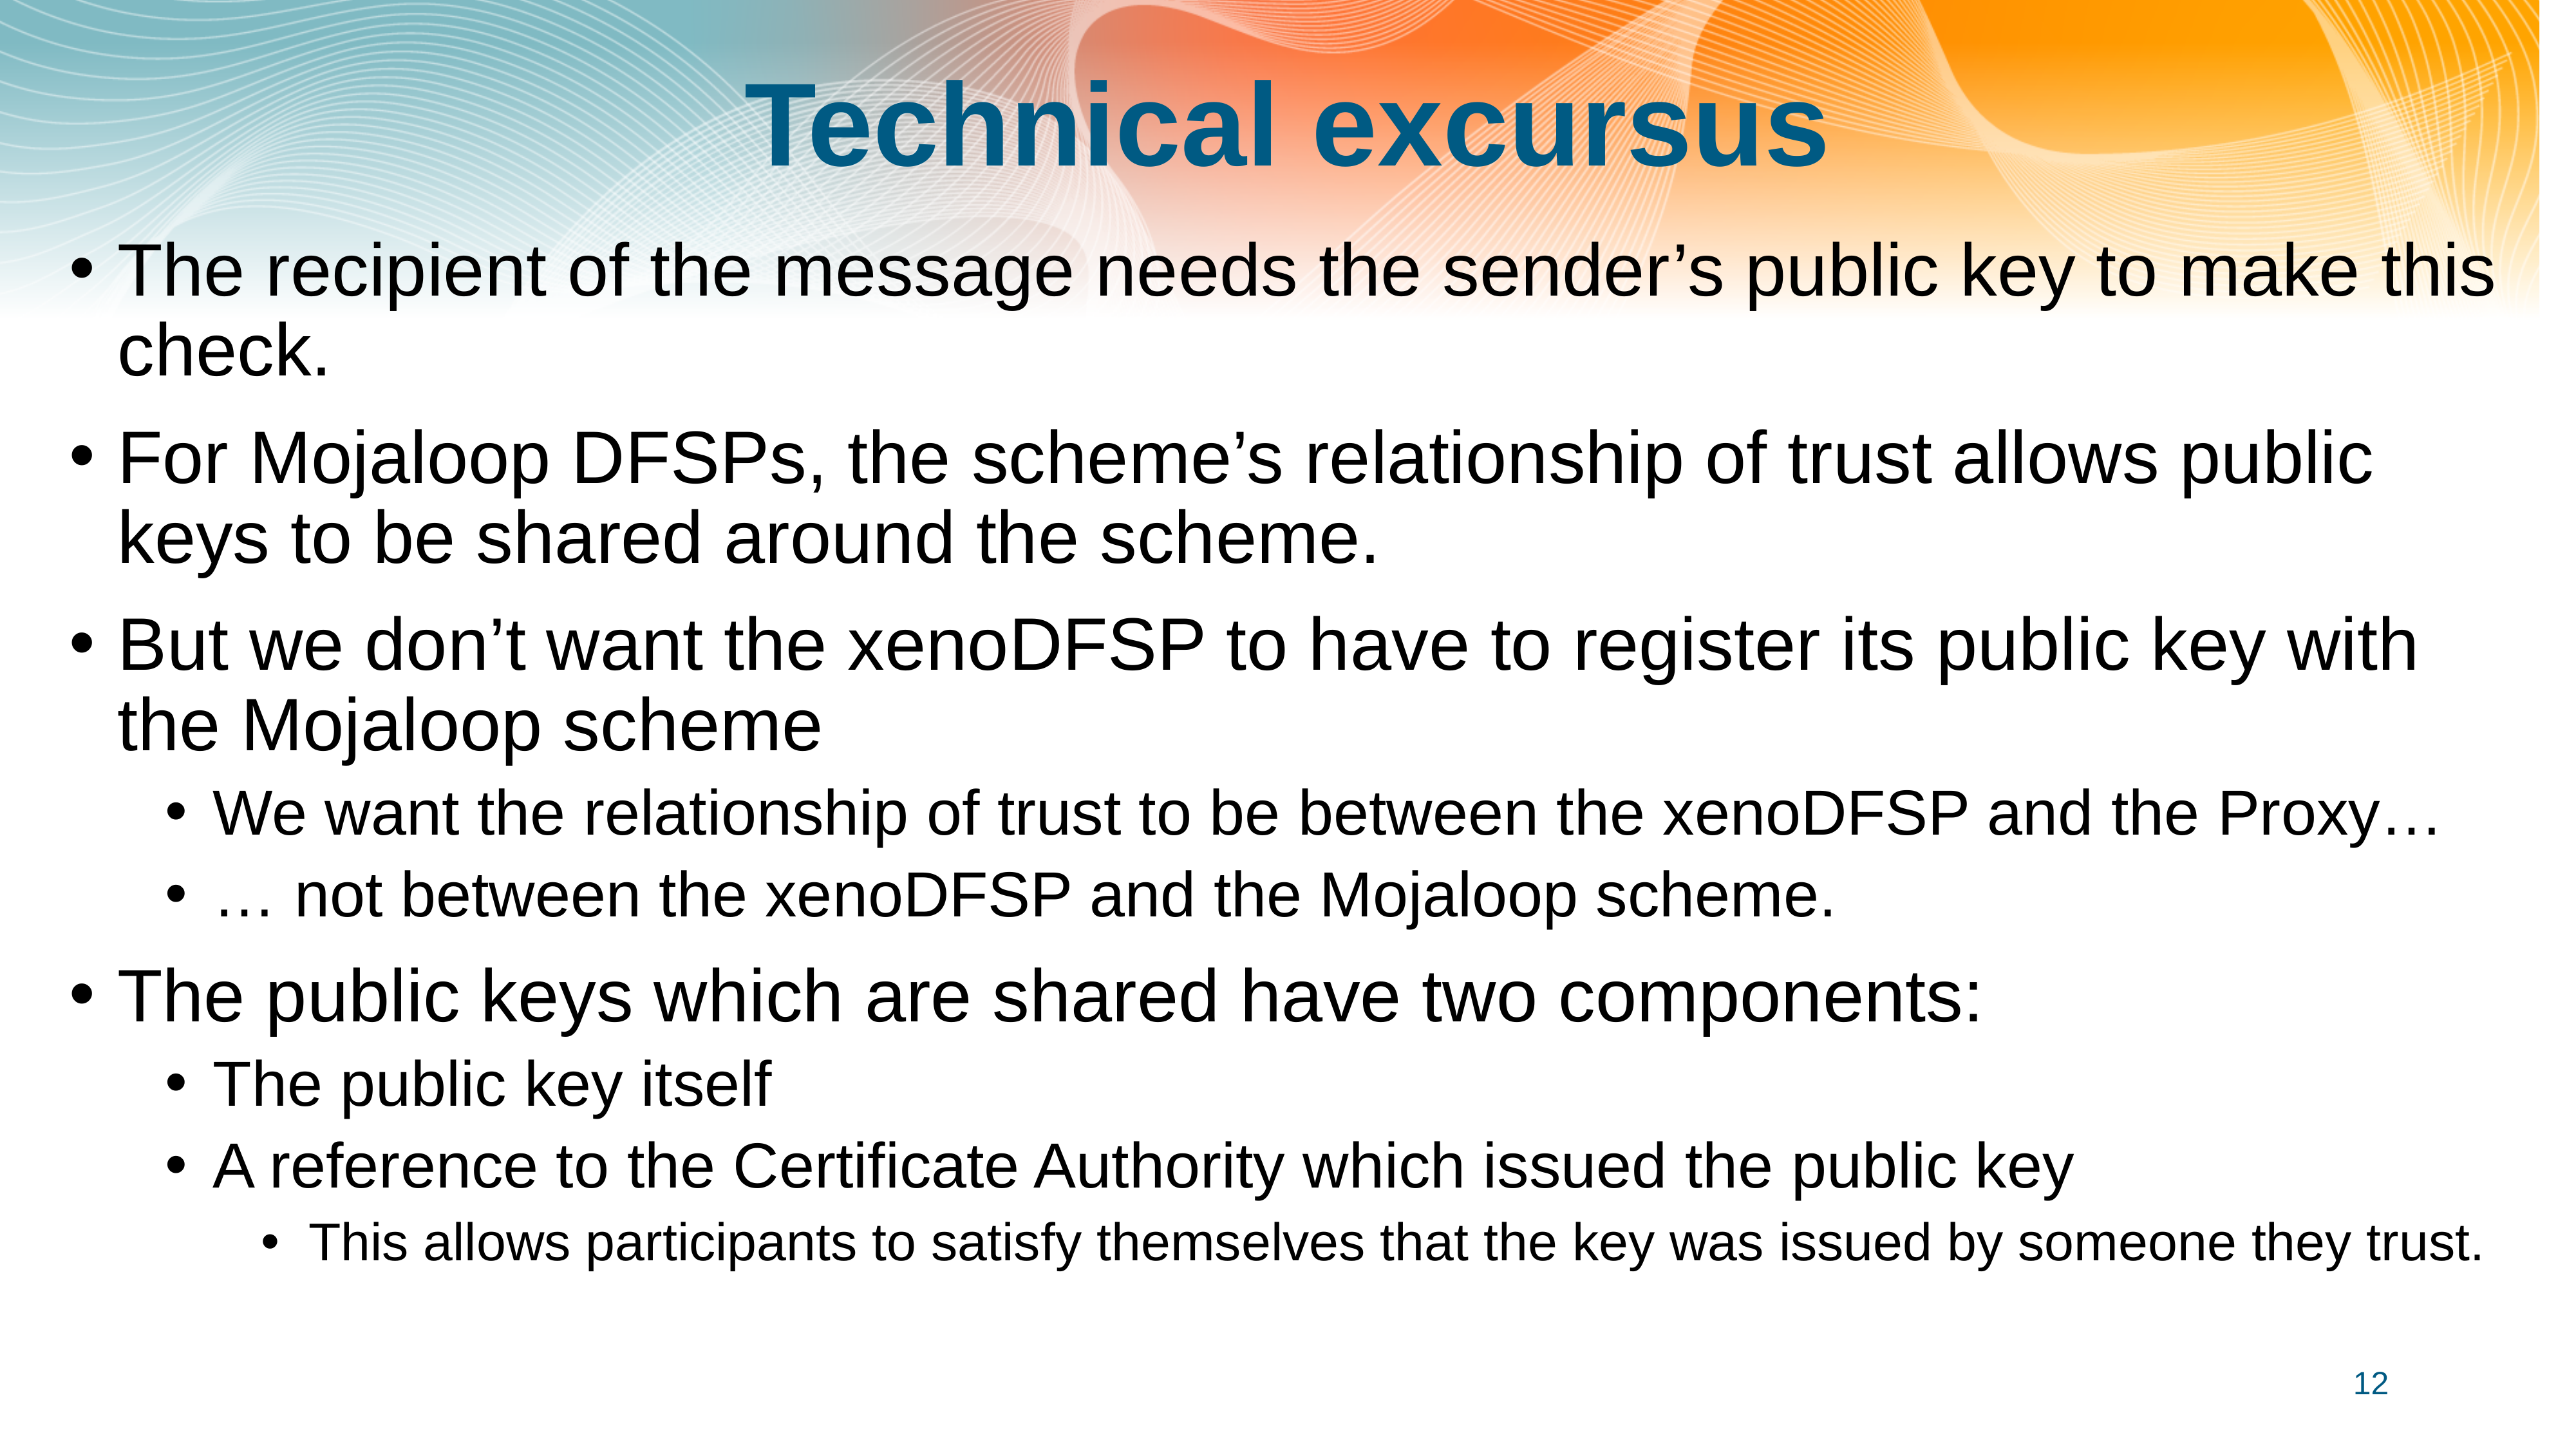

# Technical excursus
The recipient of the message needs the sender’s public key to make this check.
For Mojaloop DFSPs, the scheme’s relationship of trust allows public keys to be shared around the scheme.
But we don’t want the xenoDFSP to have to register its public key with the Mojaloop scheme
We want the relationship of trust to be between the xenoDFSP and the Proxy…
… not between the xenoDFSP and the Mojaloop scheme.
The public keys which are shared have two components:
The public key itself
A reference to the Certificate Authority which issued the public key
This allows participants to satisfy themselves that the key was issued by someone they trust.
12